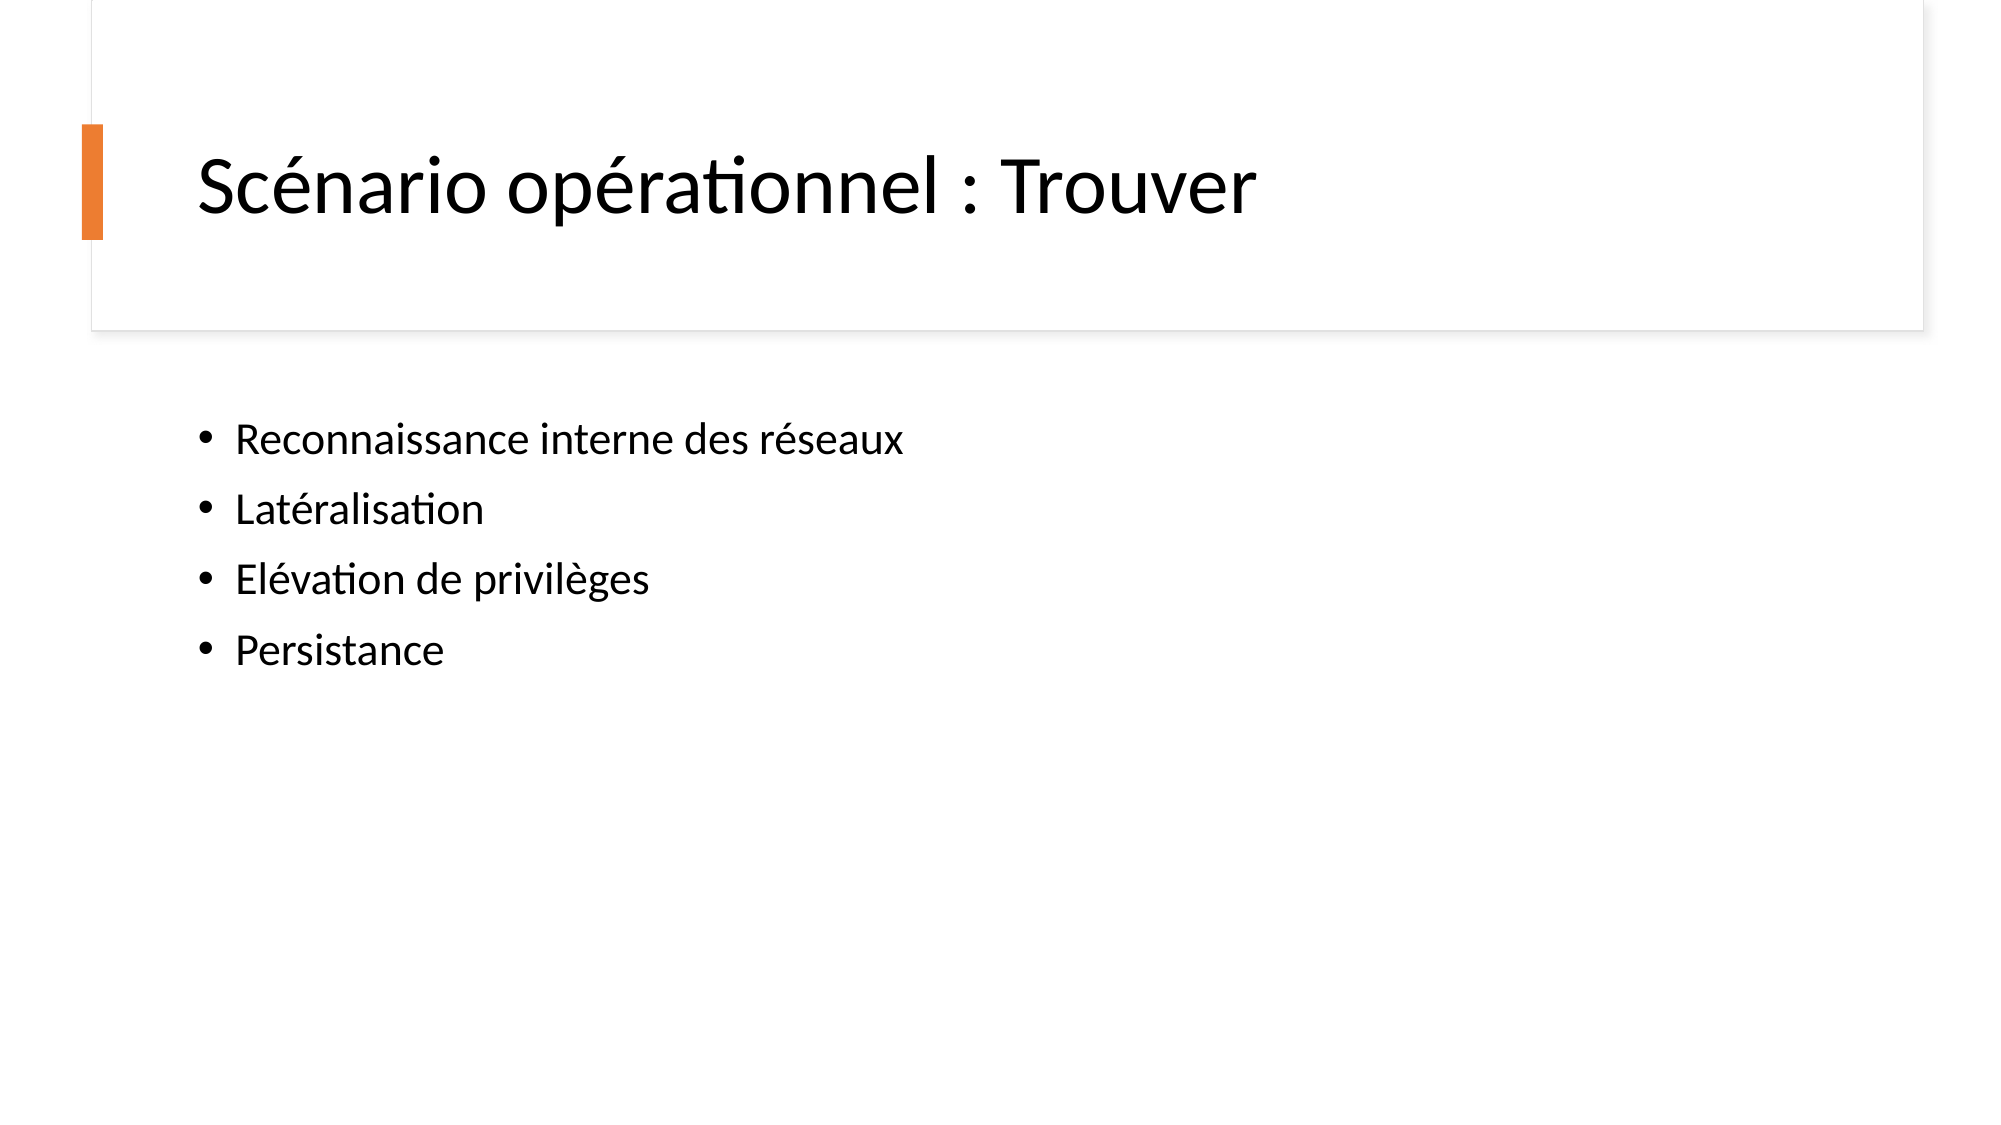

# Scénario opérationnel : Trouver

Reconnaissance interne des réseaux
Latéralisation
Elévation de privilèges
Persistance